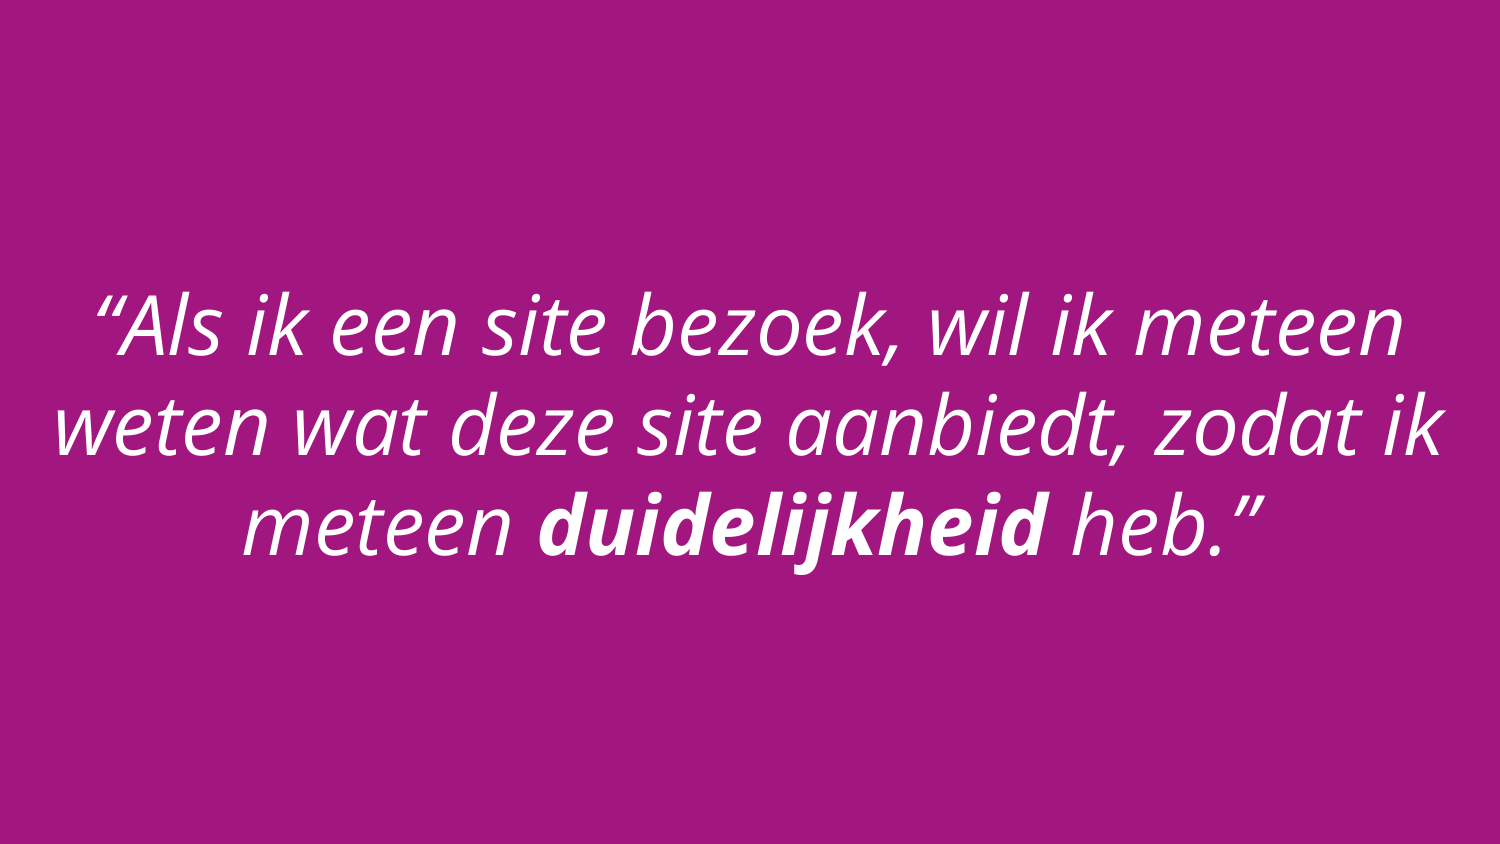

# “Als ik een site bezoek, wil ik meteen weten wat deze site aanbiedt, zodat ik meteen duidelijkheid heb.”